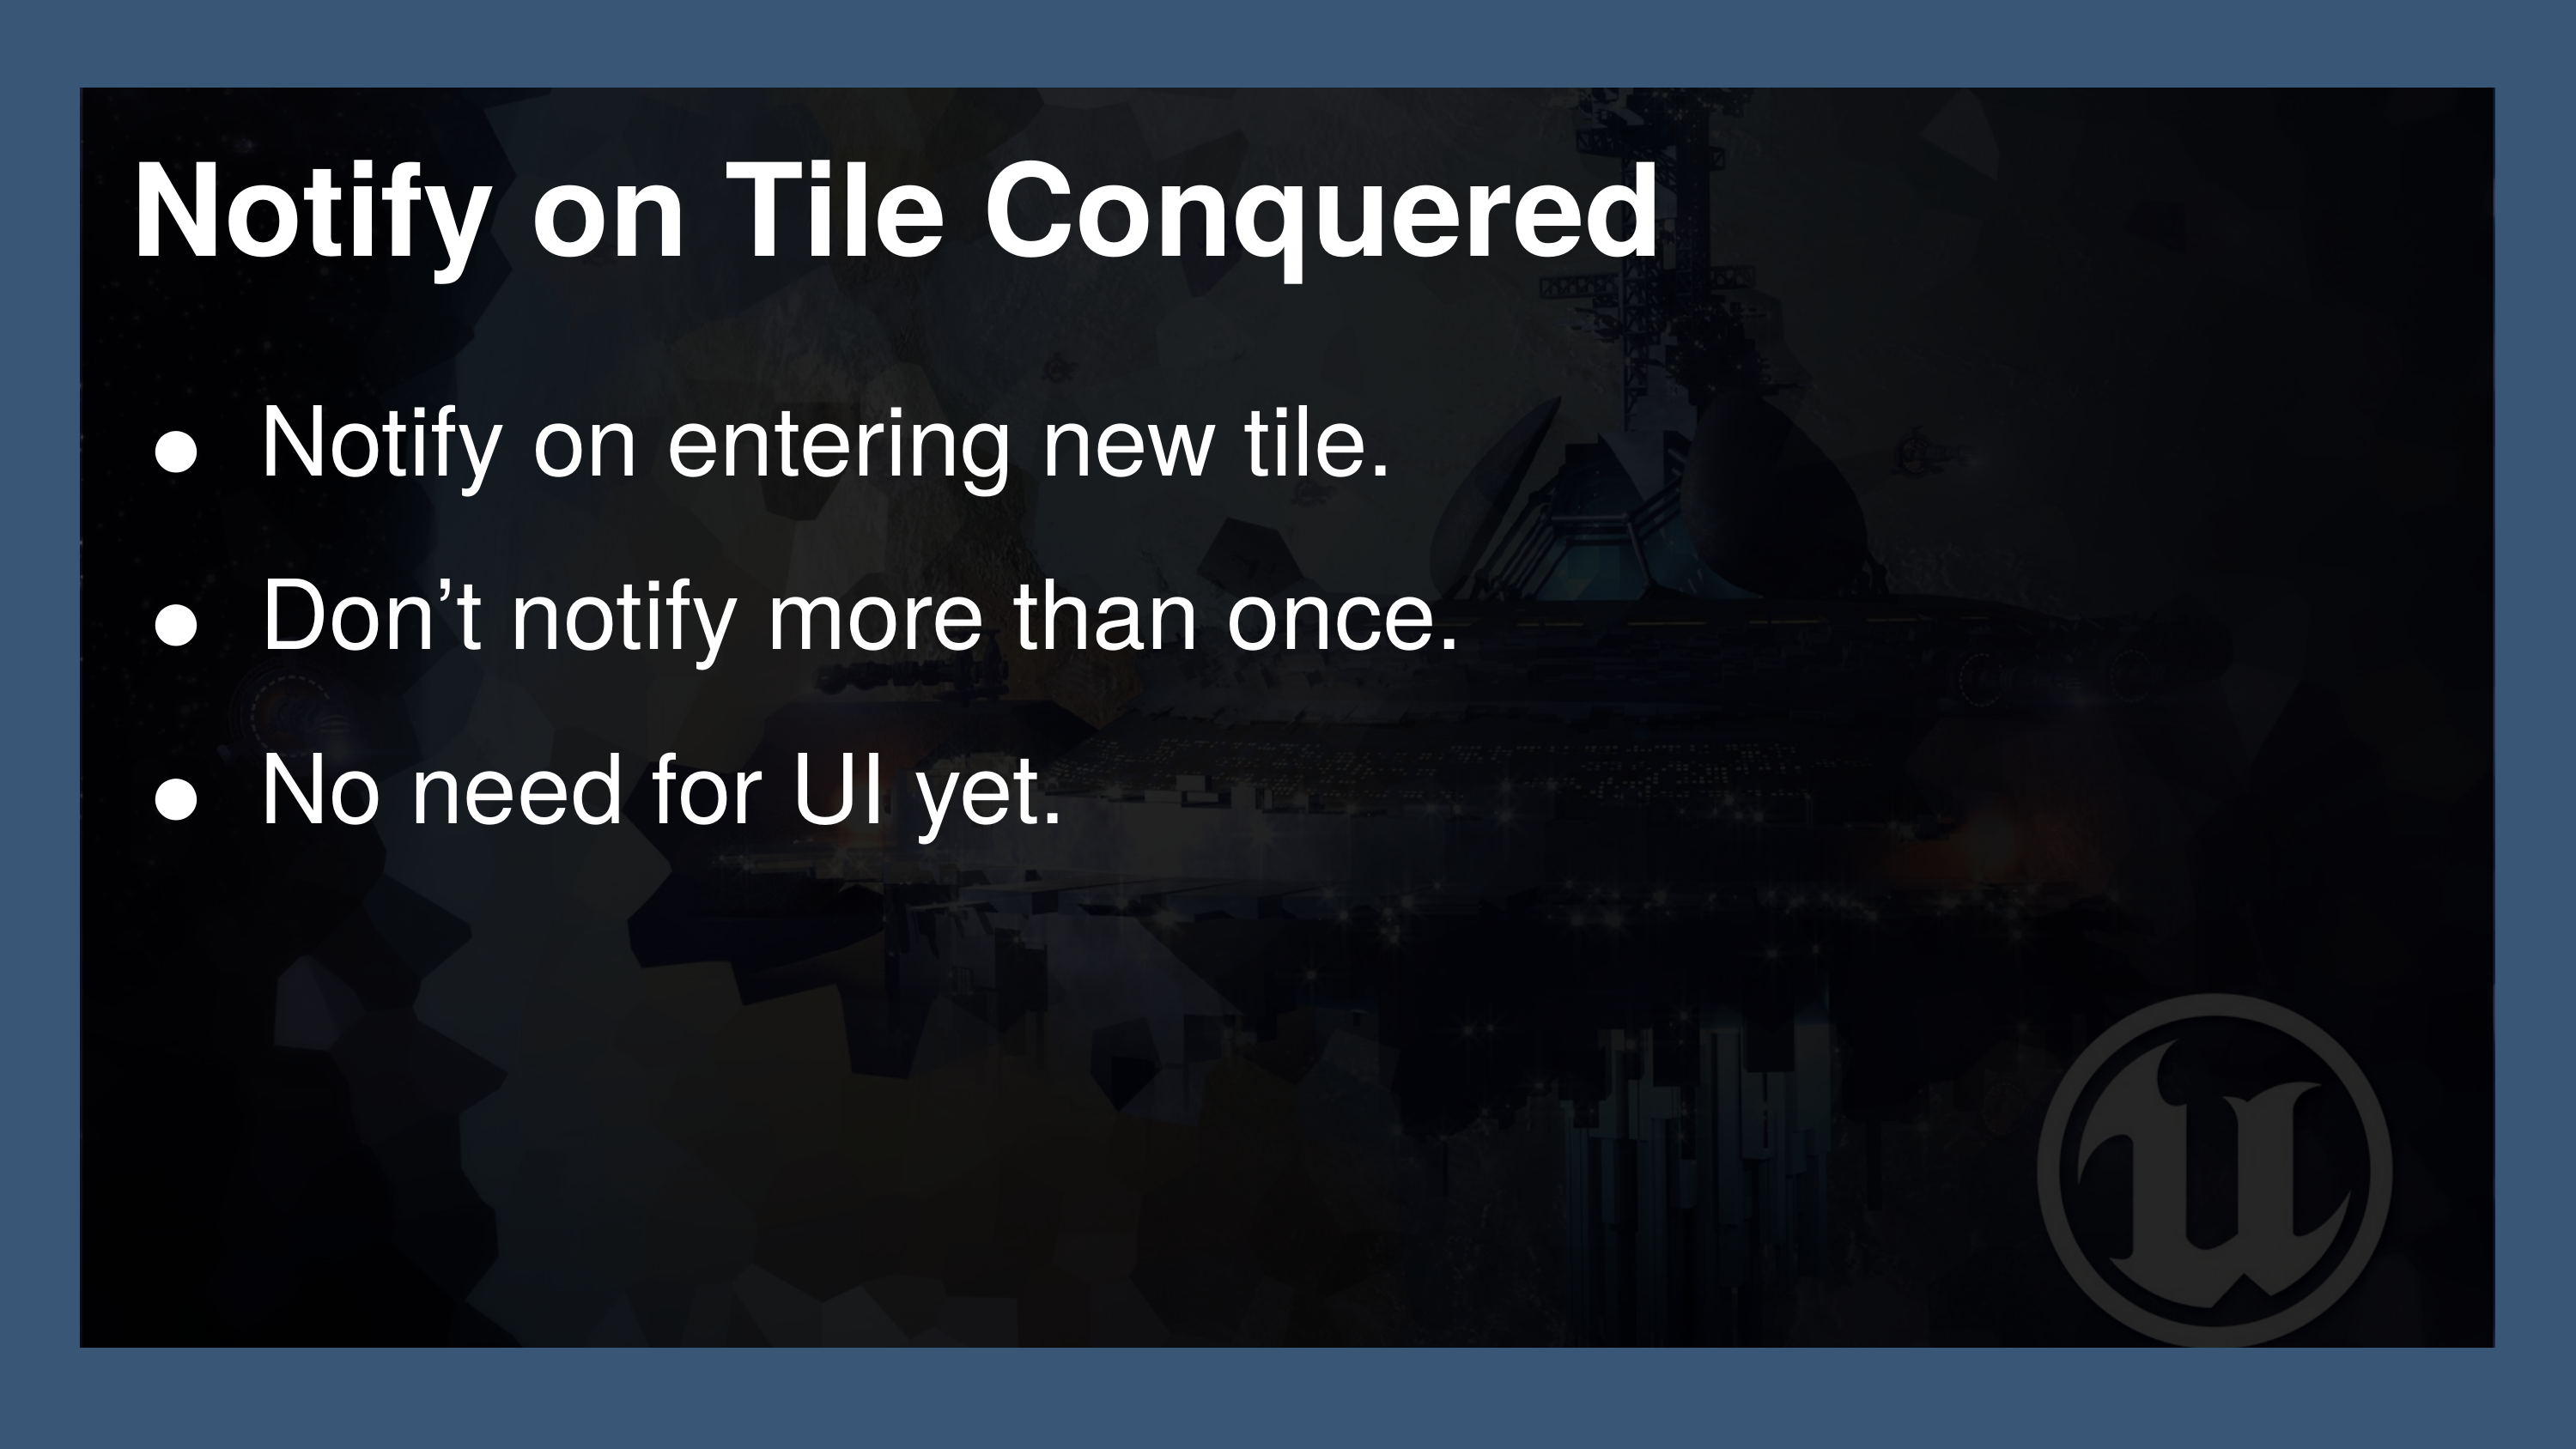

Notify on Tile Conquered
Notify on entering new tile.
Don’t notify more than once.
No need for UI yet.